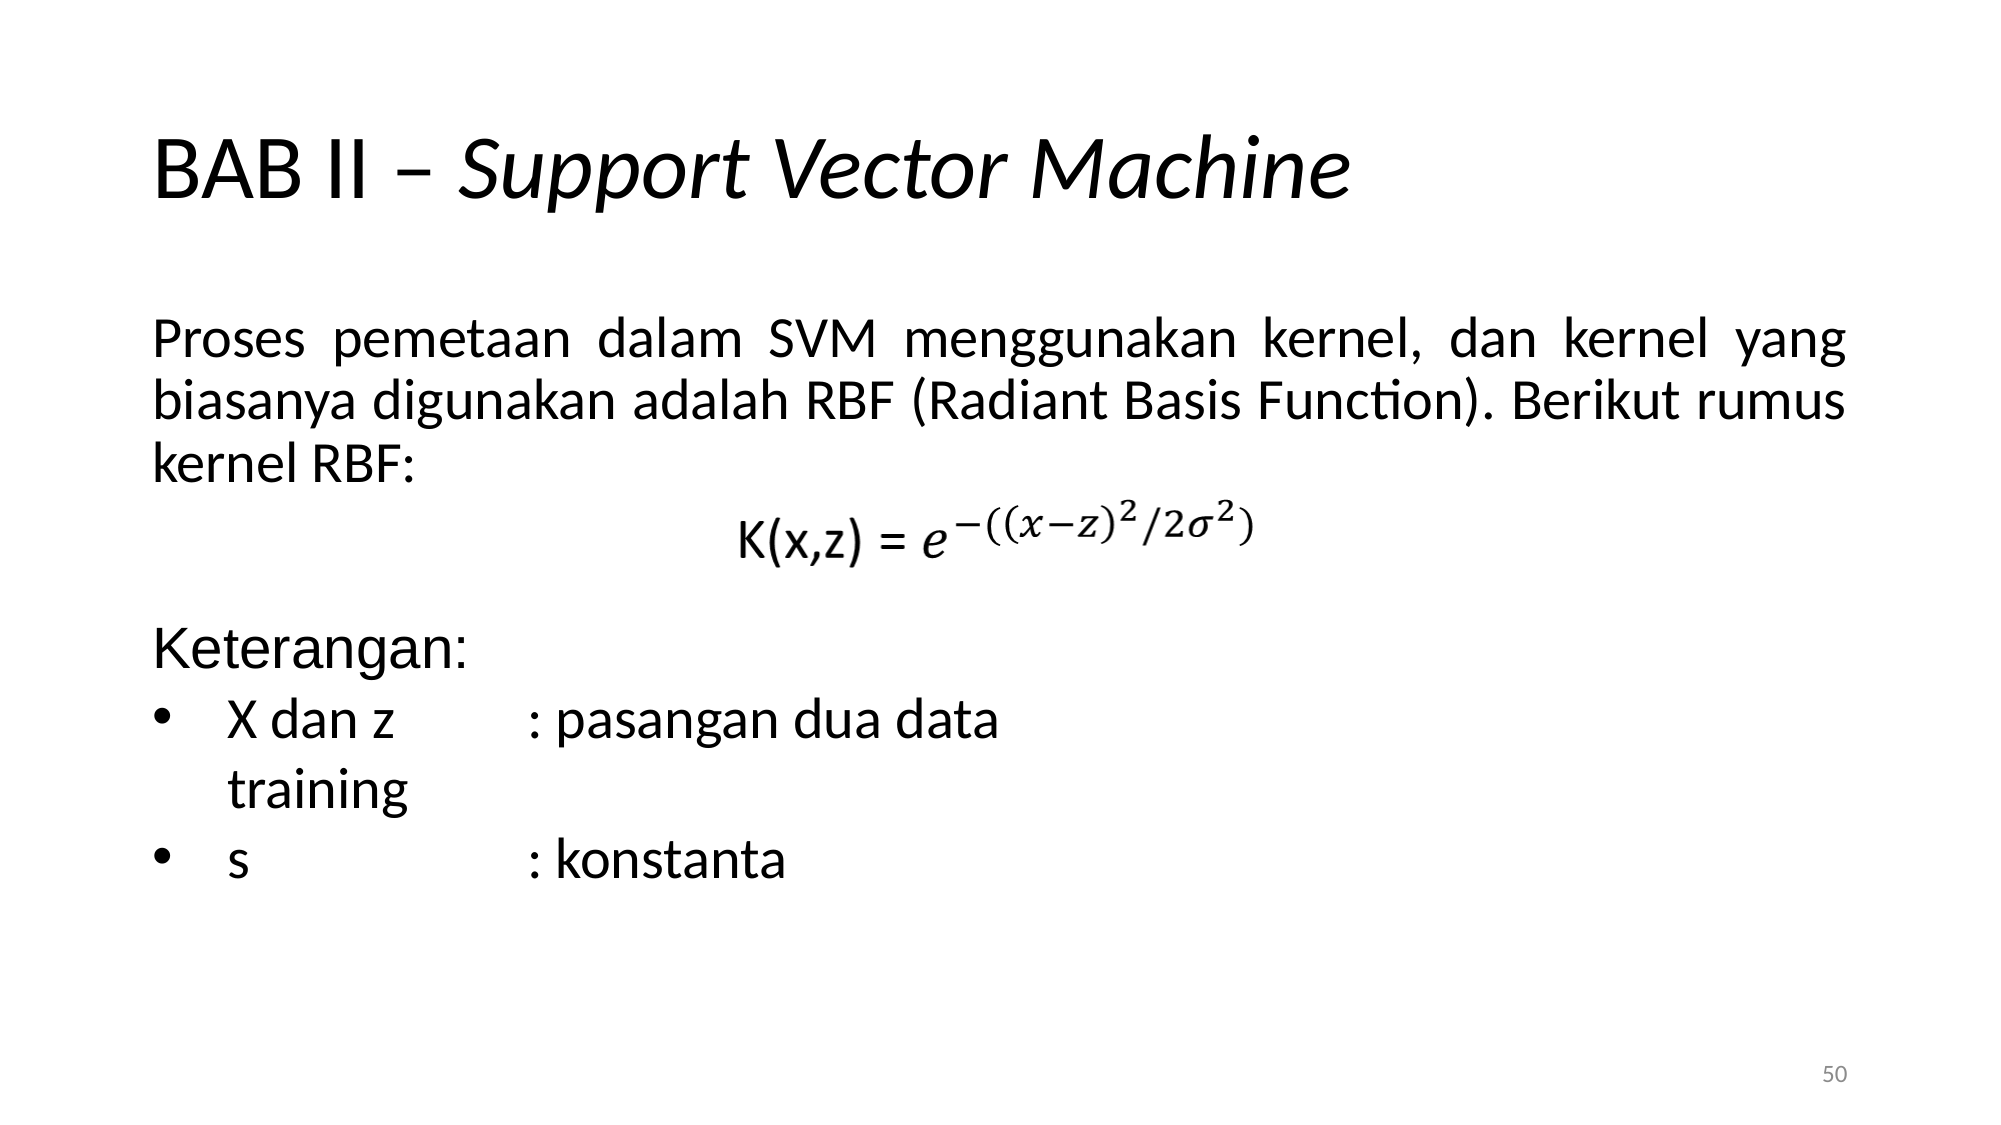

BAB II – Support Vector Machine
Proses pemetaan dalam SVM menggunakan kernel, dan kernel yang biasanya digunakan adalah RBF (Radiant Basis Function). Berikut rumus kernel RBF:

Keterangan:
X dan z 	: pasangan dua data training
s 		: konstanta
50